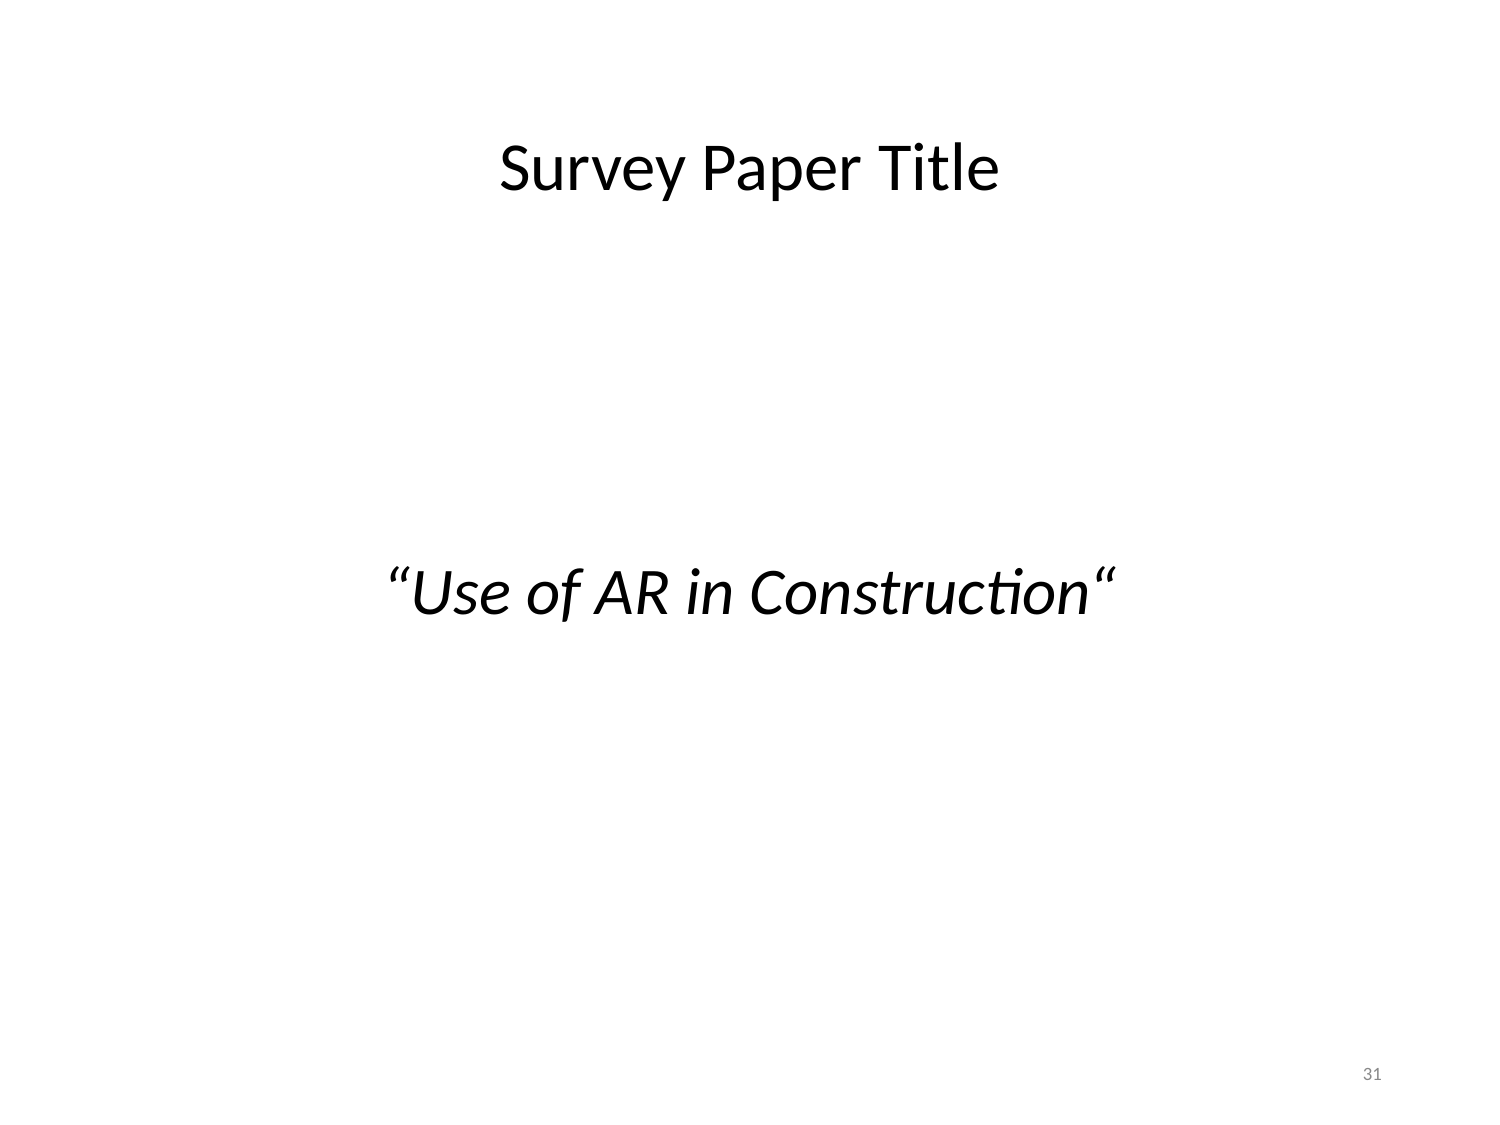

# Survey Paper Title
“Use of AR in Construction“
31